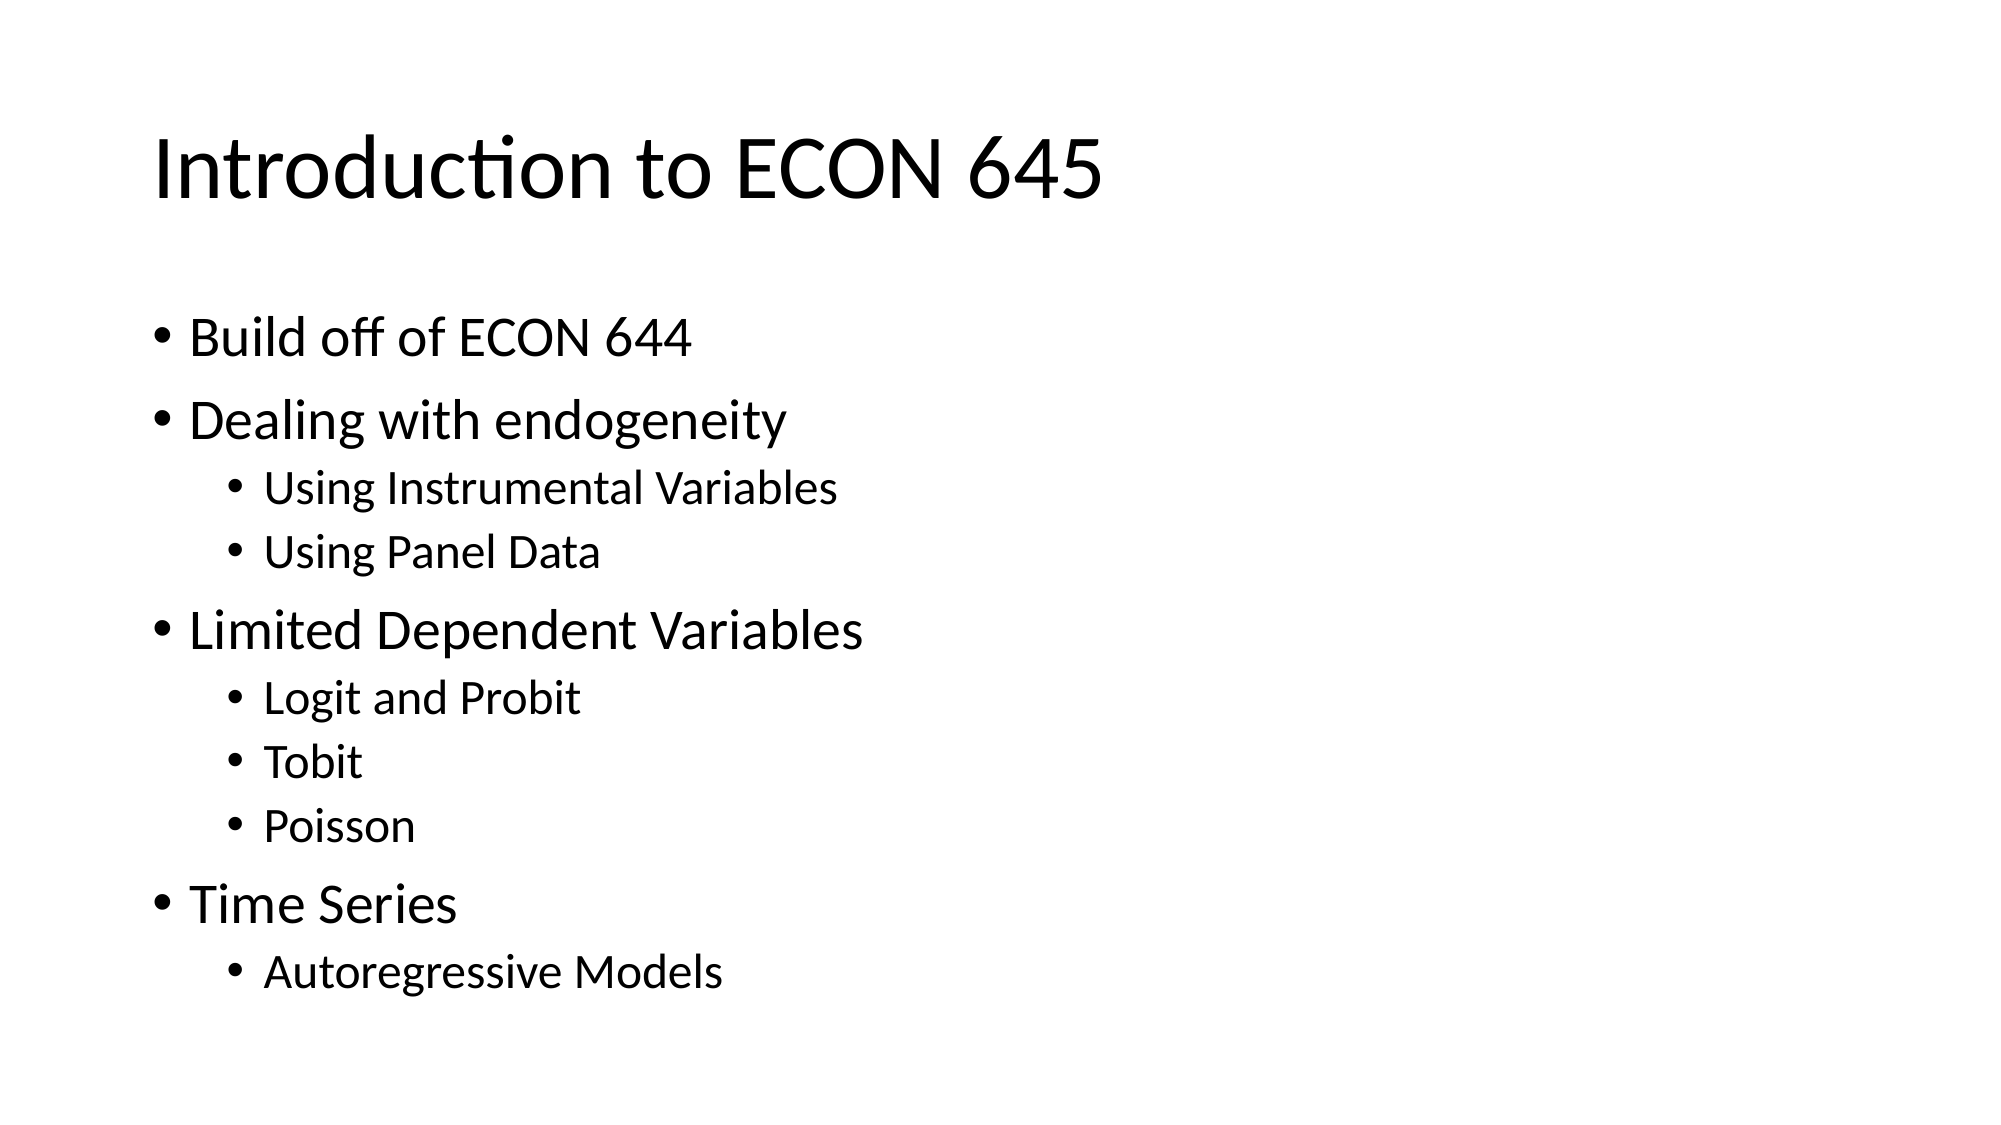

# Introduction to ECON 645
Build off of ECON 644
Dealing with endogeneity
Using Instrumental Variables
Using Panel Data
Limited Dependent Variables
Logit and Probit
Tobit
Poisson
Time Series
Autoregressive Models